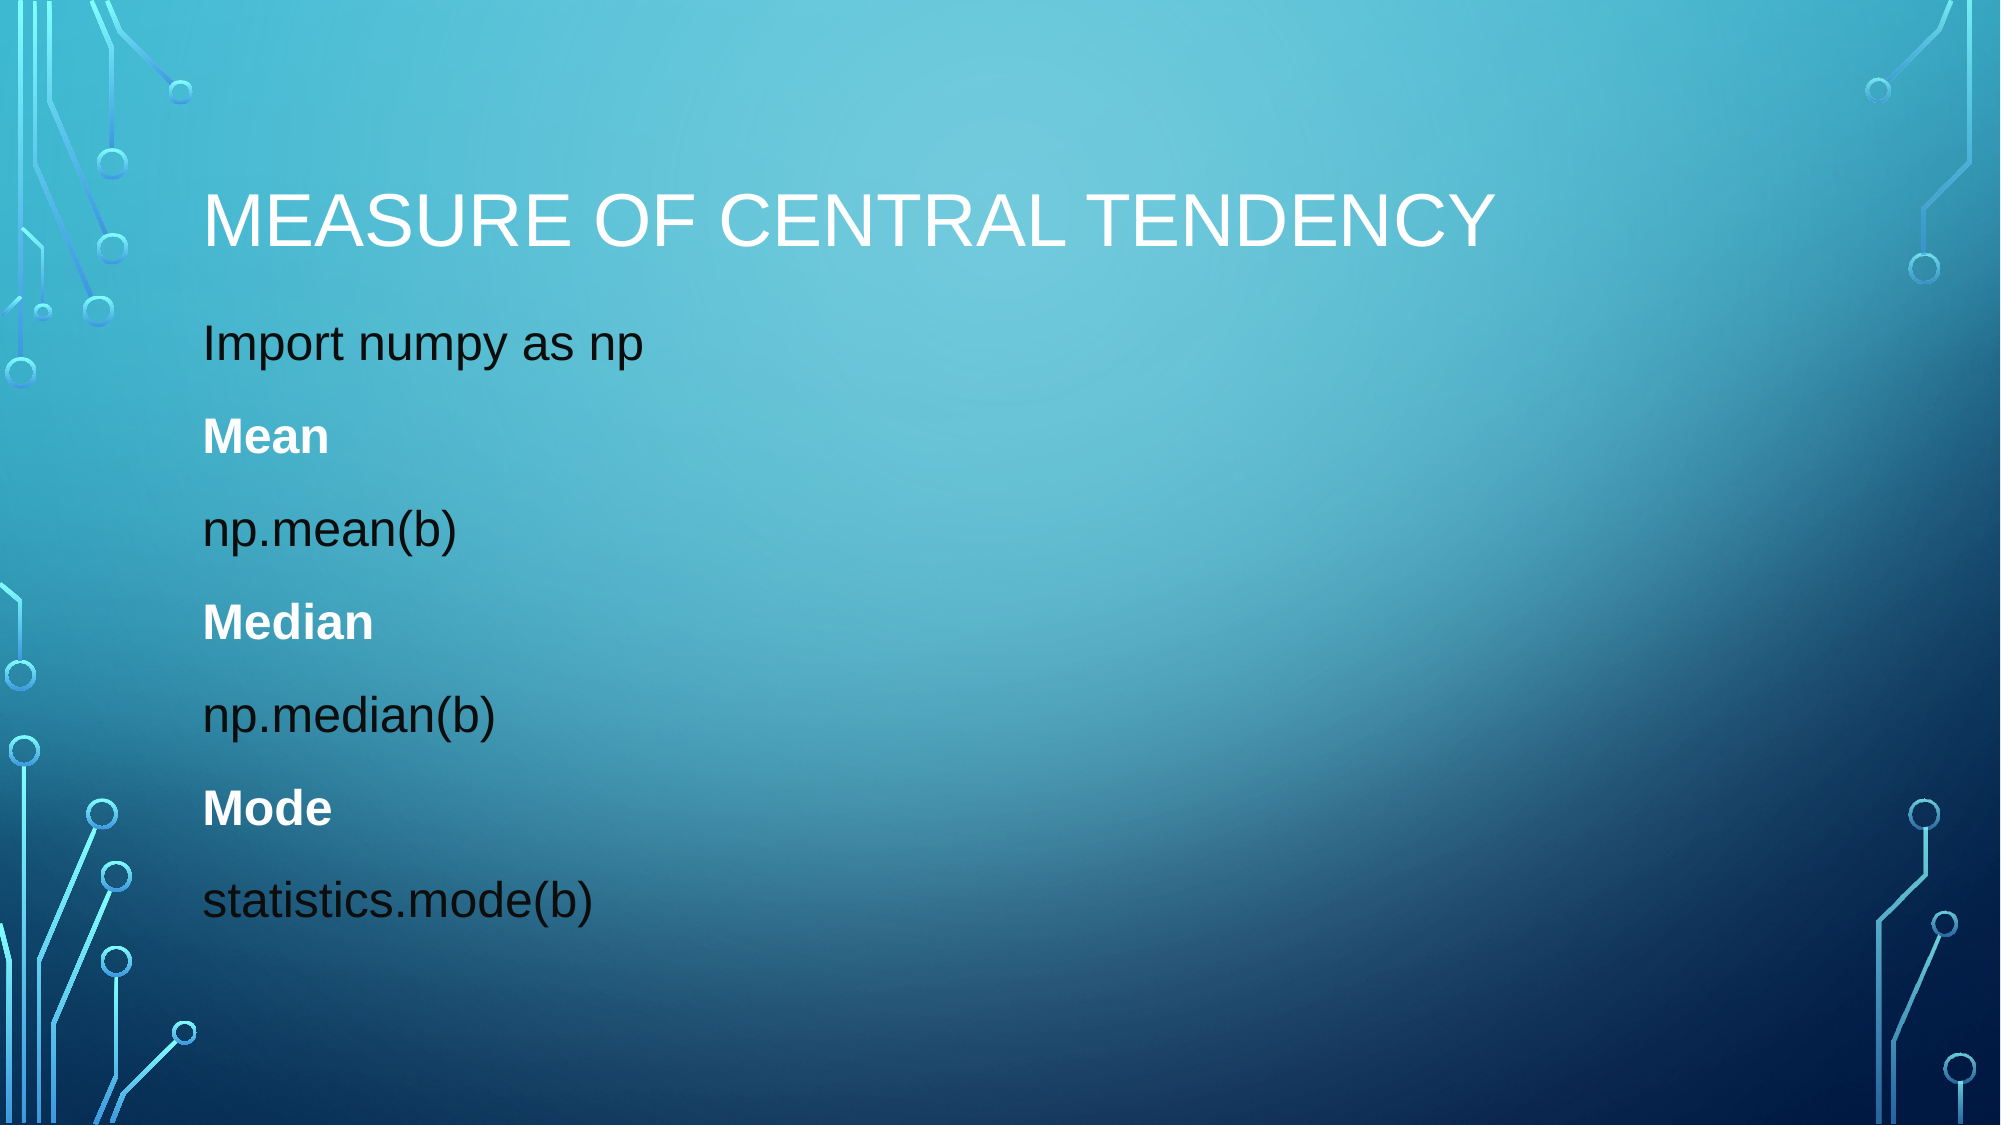

# Measure of central tendency
Import numpy as np
Mean
np.mean(b)
Median
np.median(b)
Mode
statistics.mode(b)